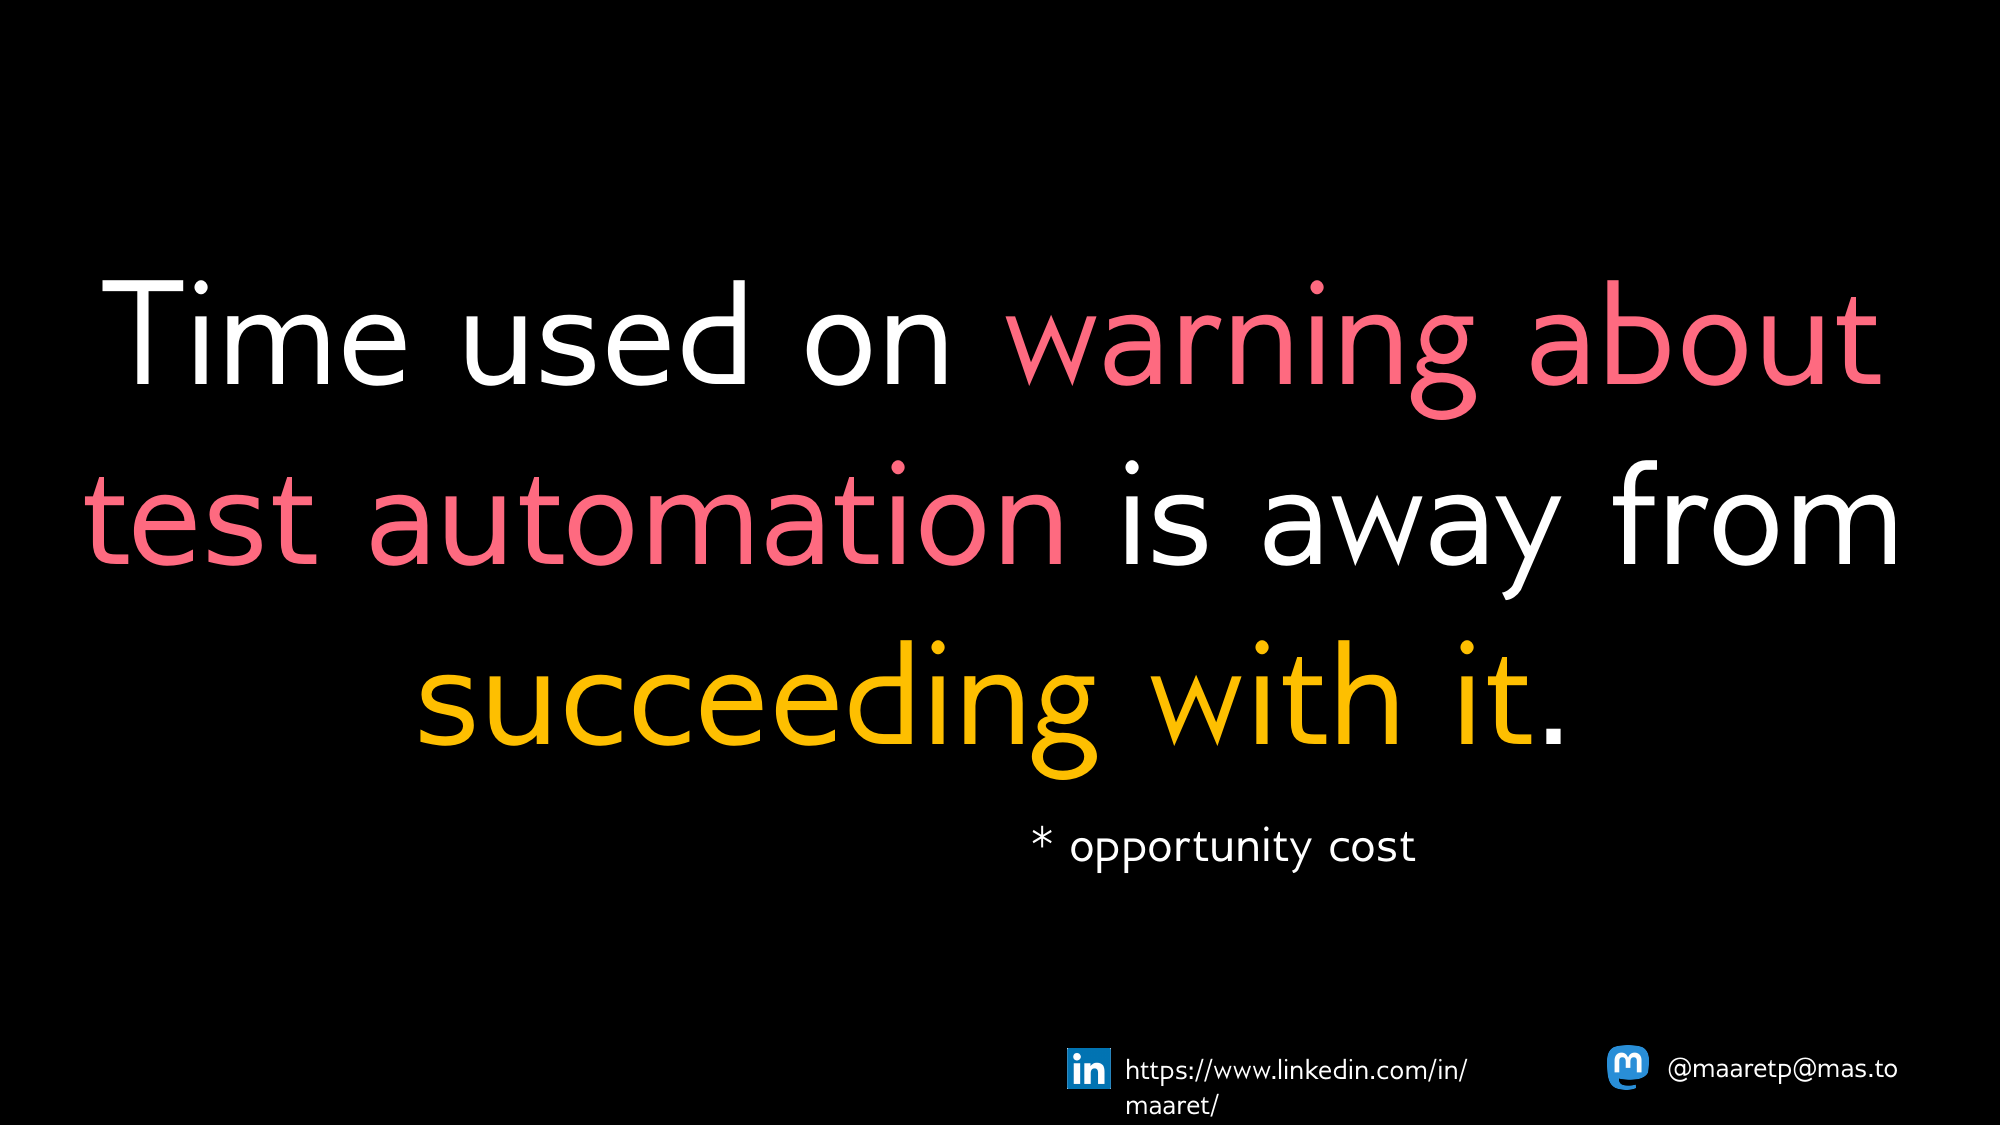

Time used on warning about test automation is away from succeeding with it.
* opportunity cost